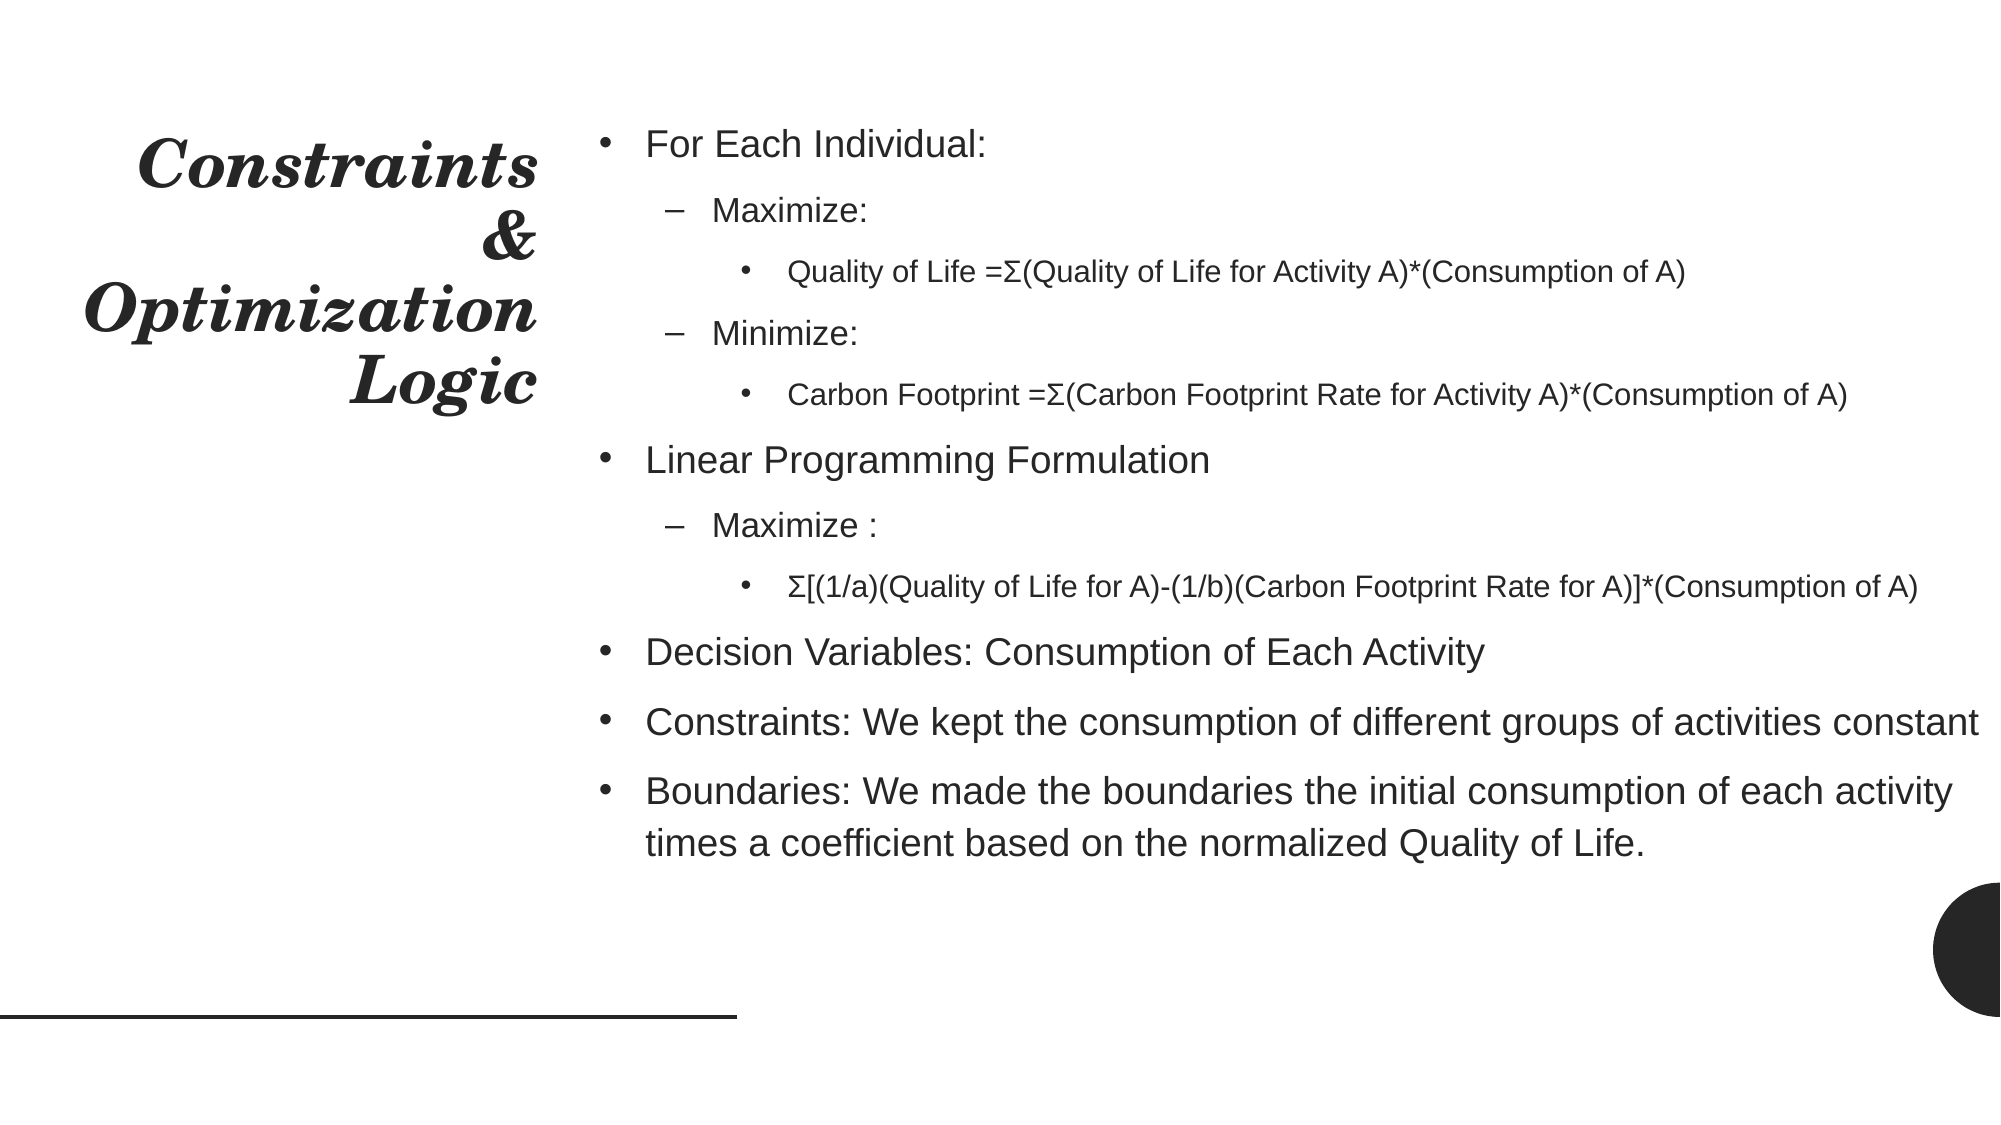

For Each Individual:
Maximize:
Quality of Life =Σ(Quality of Life for Activity A)*(Consumption of A)
Minimize:
Carbon Footprint =Σ(Carbon Footprint Rate for Activity A)*(Consumption of A)
Linear Programming Formulation
Maximize :
Σ[(1/a)(Quality of Life for A)-(1/b)(Carbon Footprint Rate for A)]*(Consumption of A)
Decision Variables: Consumption of Each Activity
Constraints: We kept the consumption of different groups of activities constant
Boundaries: We made the boundaries the initial consumption of each activity times a coefficient based on the normalized Quality of Life.
# Constraints & Optimization Logic